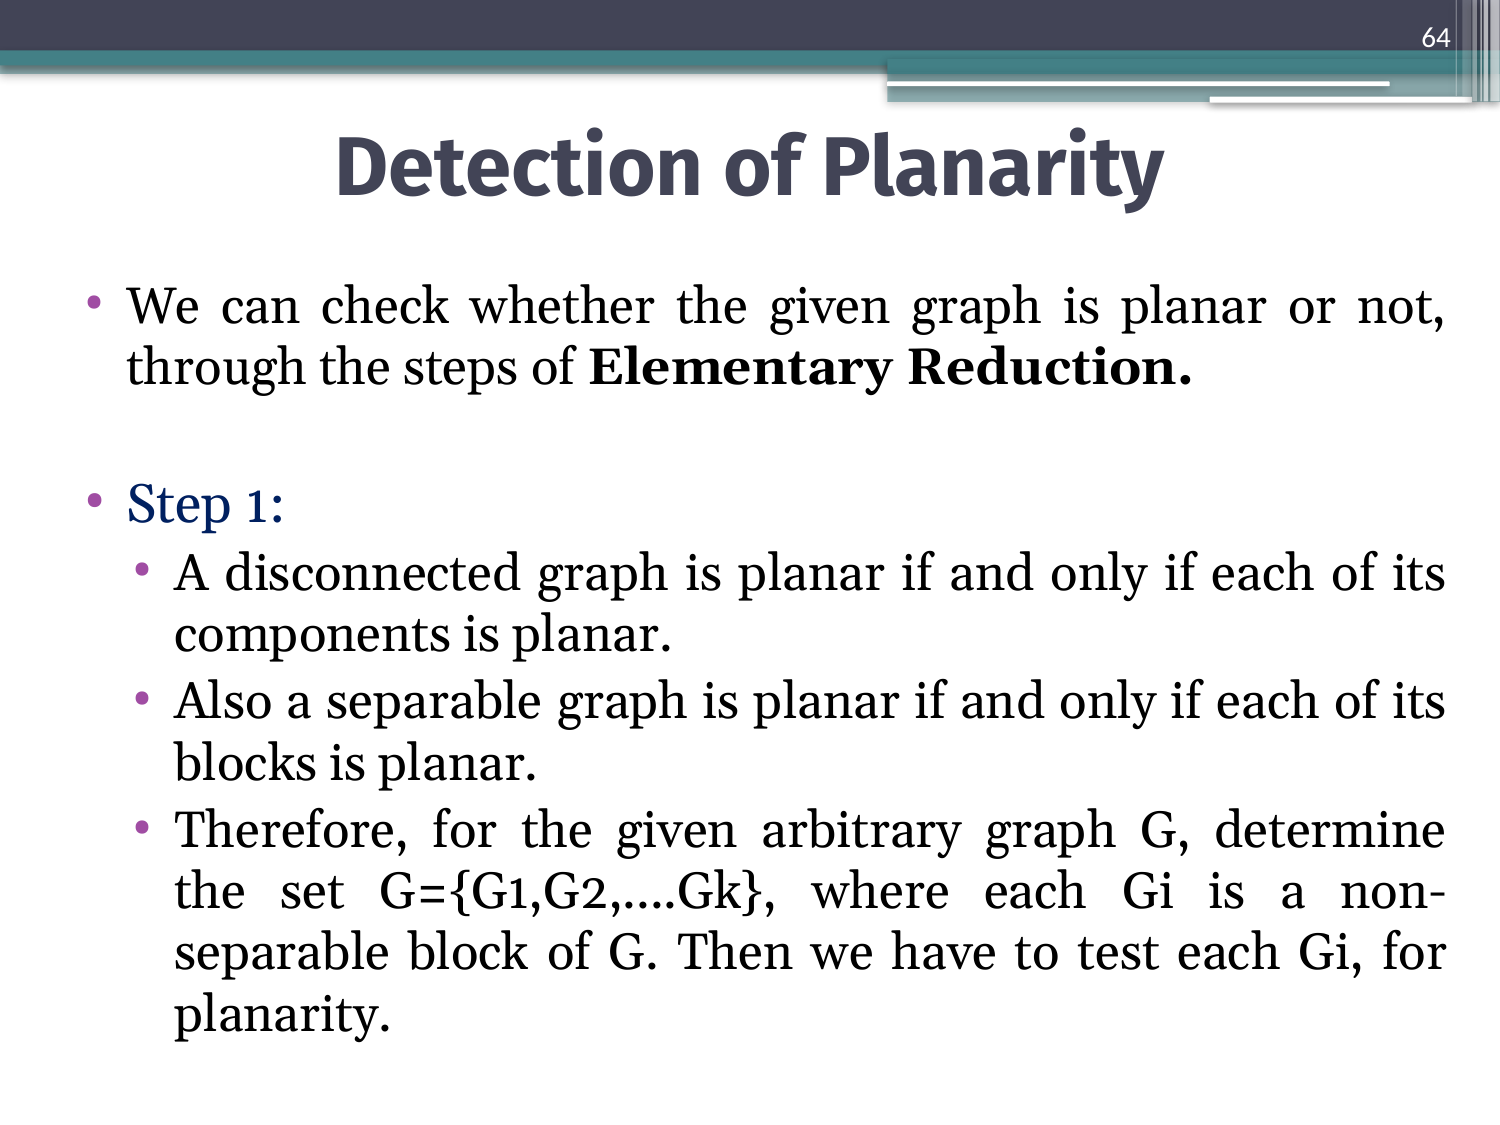

64
# Detection of Planarity
We can check whether the given graph is planar or not, through the steps of Elementary Reduction.

Step 1:
A disconnected graph is planar if and only if each of its components is planar.
Also a separable graph is planar if and only if each of its blocks is planar.
Therefore, for the given arbitrary graph G, determine the set G={G1,G2,....Gk}, where each Gi is a non-separable block of G. Then we have to test each Gi, for planarity.